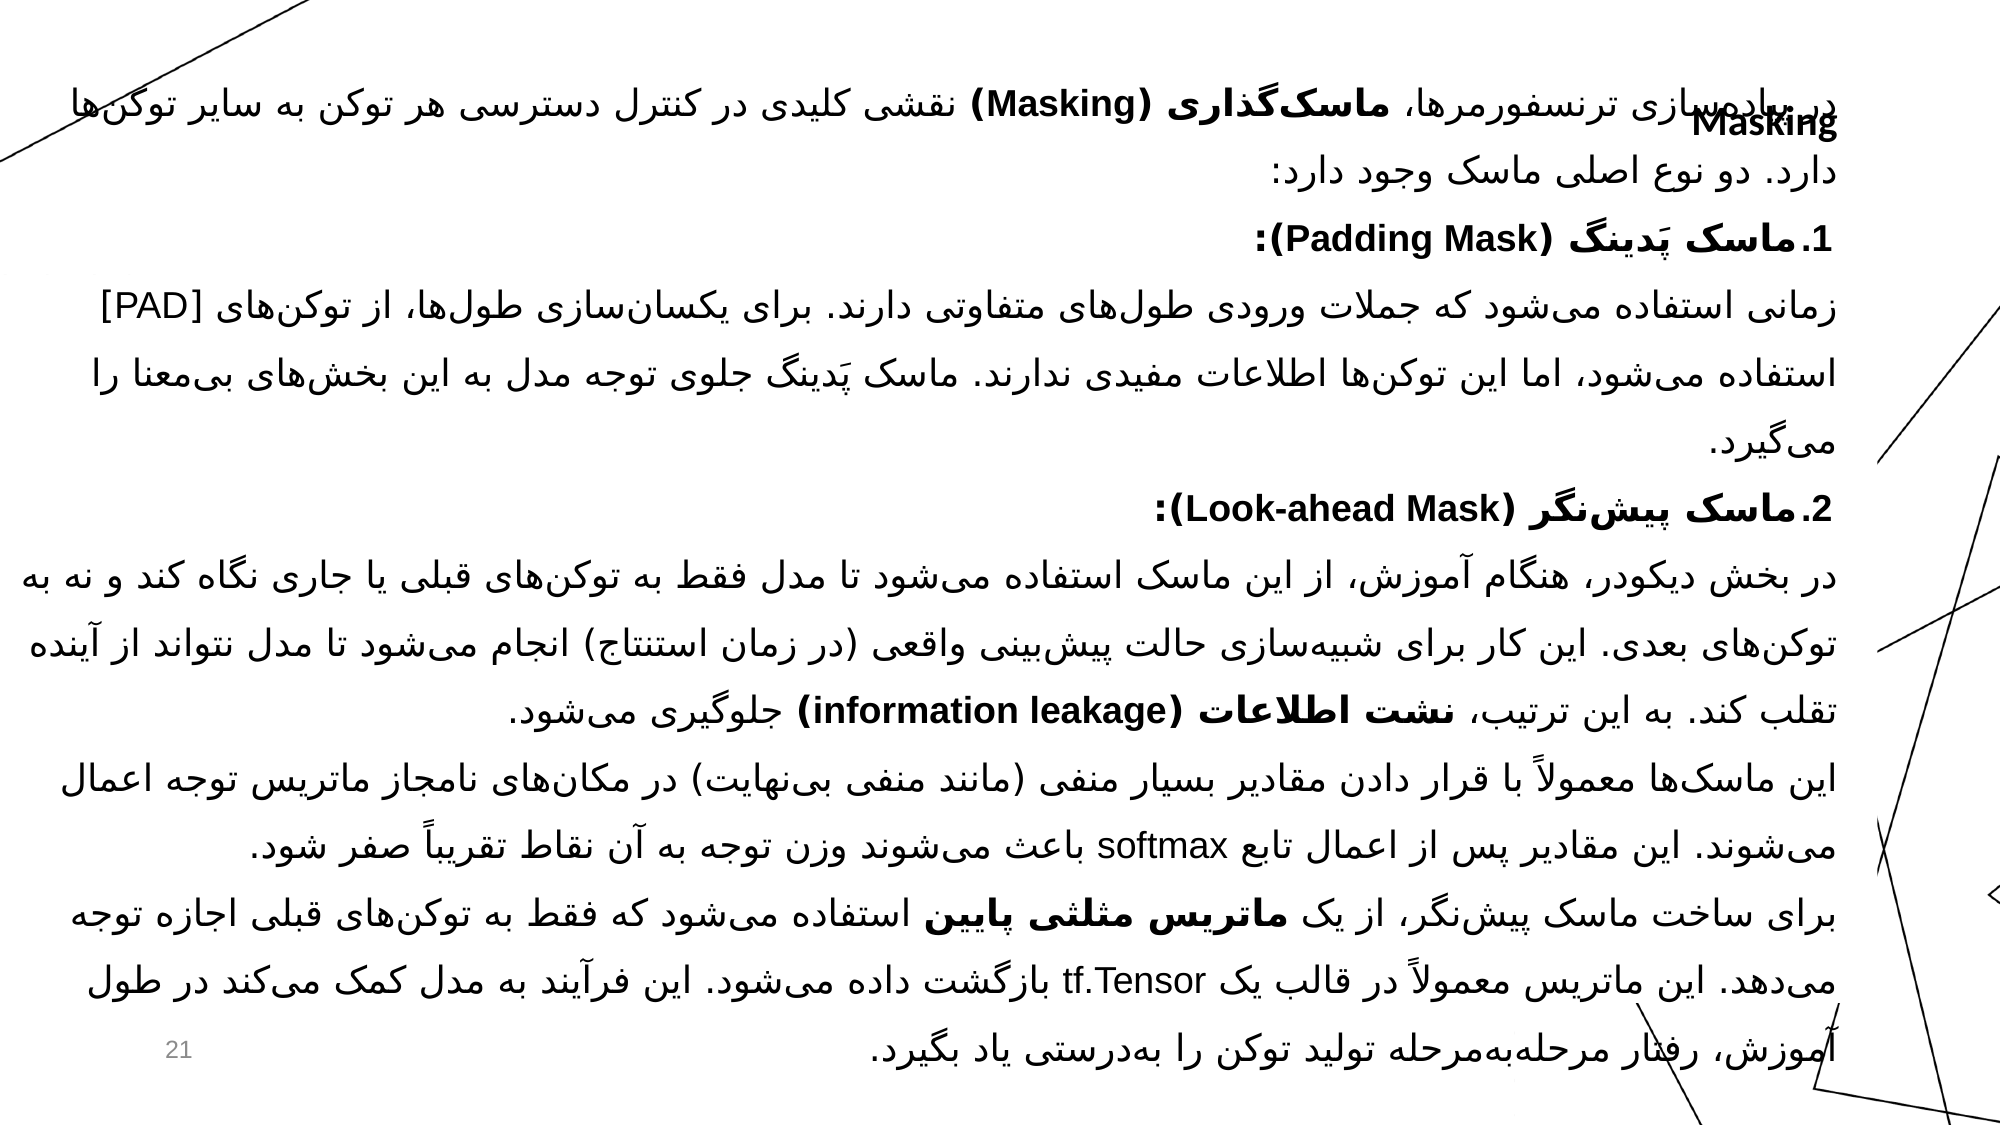

Masking

در پیاده‌سازی ترنسفورمرها، ماسک‌گذاری (Masking) نقشی کلیدی در کنترل دسترسی هر توکن به سایر توکن‌ها دارد. دو نوع اصلی ماسک وجود دارد:
ماسک پَدینگ (Padding Mask):
زمانی استفاده می‌شود که جملات ورودی طول‌های متفاوتی دارند. برای یکسان‌سازی طول‌ها، از توکن‌های [PAD] استفاده می‌شود، اما این توکن‌ها اطلاعات مفیدی ندارند. ماسک پَدینگ جلوی توجه مدل به این بخش‌های بی‌معنا را می‌گیرد.
ماسک پیش‌نگر (Look-ahead Mask):
در بخش دیکودر، هنگام آموزش، از این ماسک استفاده می‌شود تا مدل فقط به توکن‌های قبلی یا جاری نگاه کند و نه به توکن‌های بعدی. این کار برای شبیه‌سازی حالت پیش‌بینی واقعی (در زمان استنتاج) انجام می‌شود تا مدل نتواند از آینده تقلب کند. به این ترتیب، نشت اطلاعات (information leakage) جلوگیری می‌شود.
این ماسک‌ها معمولاً با قرار دادن مقادیر بسیار منفی (مانند منفی بی‌نهایت) در مکان‌های نامجاز ماتریس توجه اعمال می‌شوند. این مقادیر پس از اعمال تابع softmax باعث می‌شوند وزن توجه به آن نقاط تقریباً صفر شود.
برای ساخت ماسک پیش‌نگر، از یک ماتریس مثلثی پایین استفاده می‌شود که فقط به توکن‌های قبلی اجازه توجه می‌دهد. این ماتریس معمولاً در قالب یک tf.Tensor بازگشت داده می‌شود. این فرآیند به مدل کمک می‌کند در طول آموزش، رفتار مرحله‌به‌مرحله تولید توکن را به‌درستی یاد بگیرد.
21